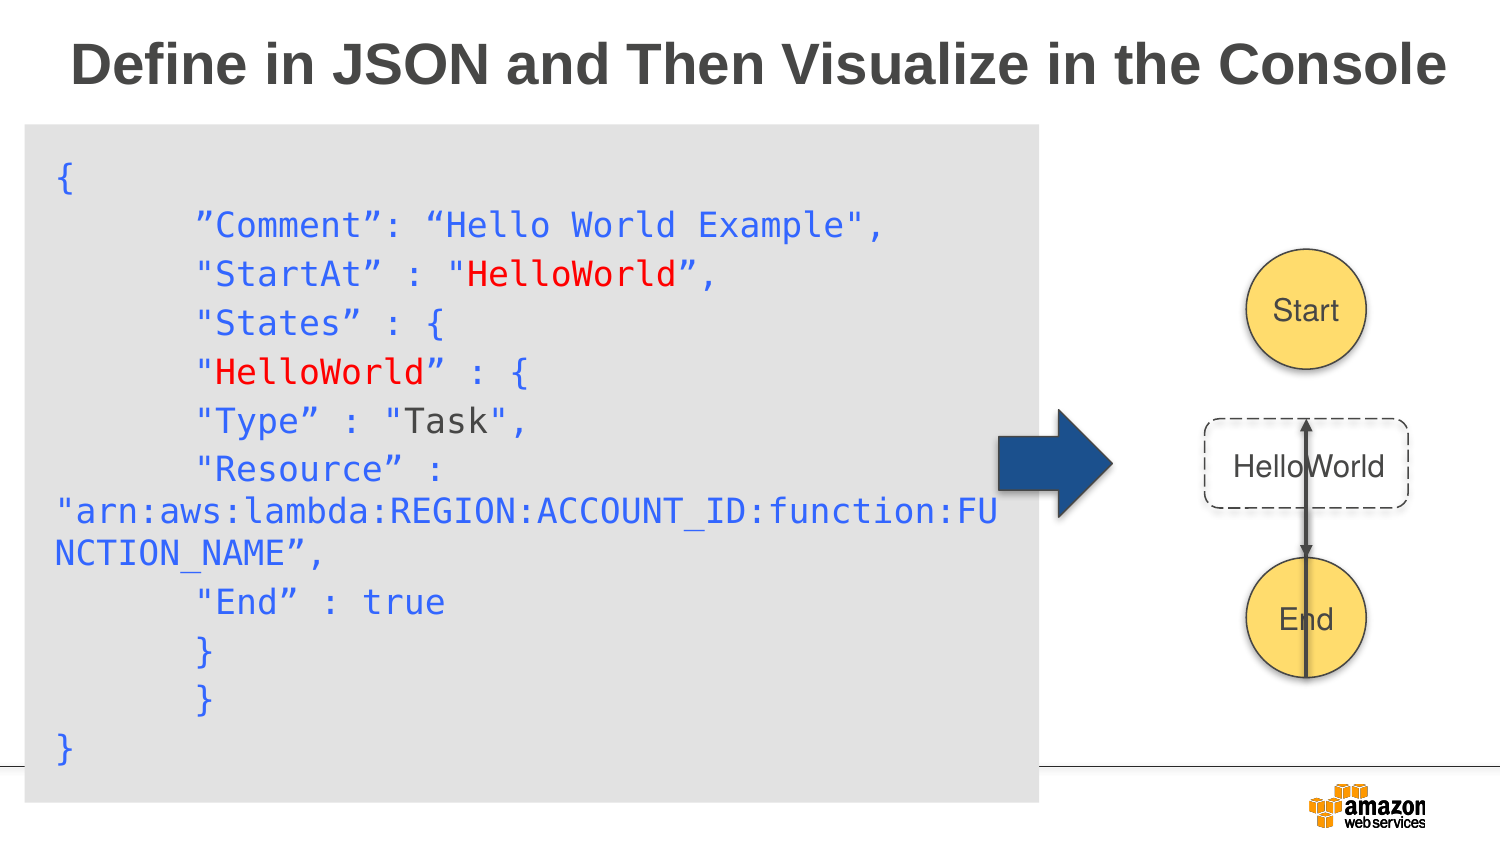

# Define in JSON and Then Visualize in the Console
{
	”Comment”: “Hello World Example",
	"StartAt” : "HelloWorld”,
	"States” : {
	"HelloWorld” : {
		"Type” : "Task",
		"Resource” : "arn:aws:lambda:REGION:ACCOUNT_ID:function:FUNCTION_NAME”,
		"End” : true
		}
	}
}

Start

HelloWorld
End